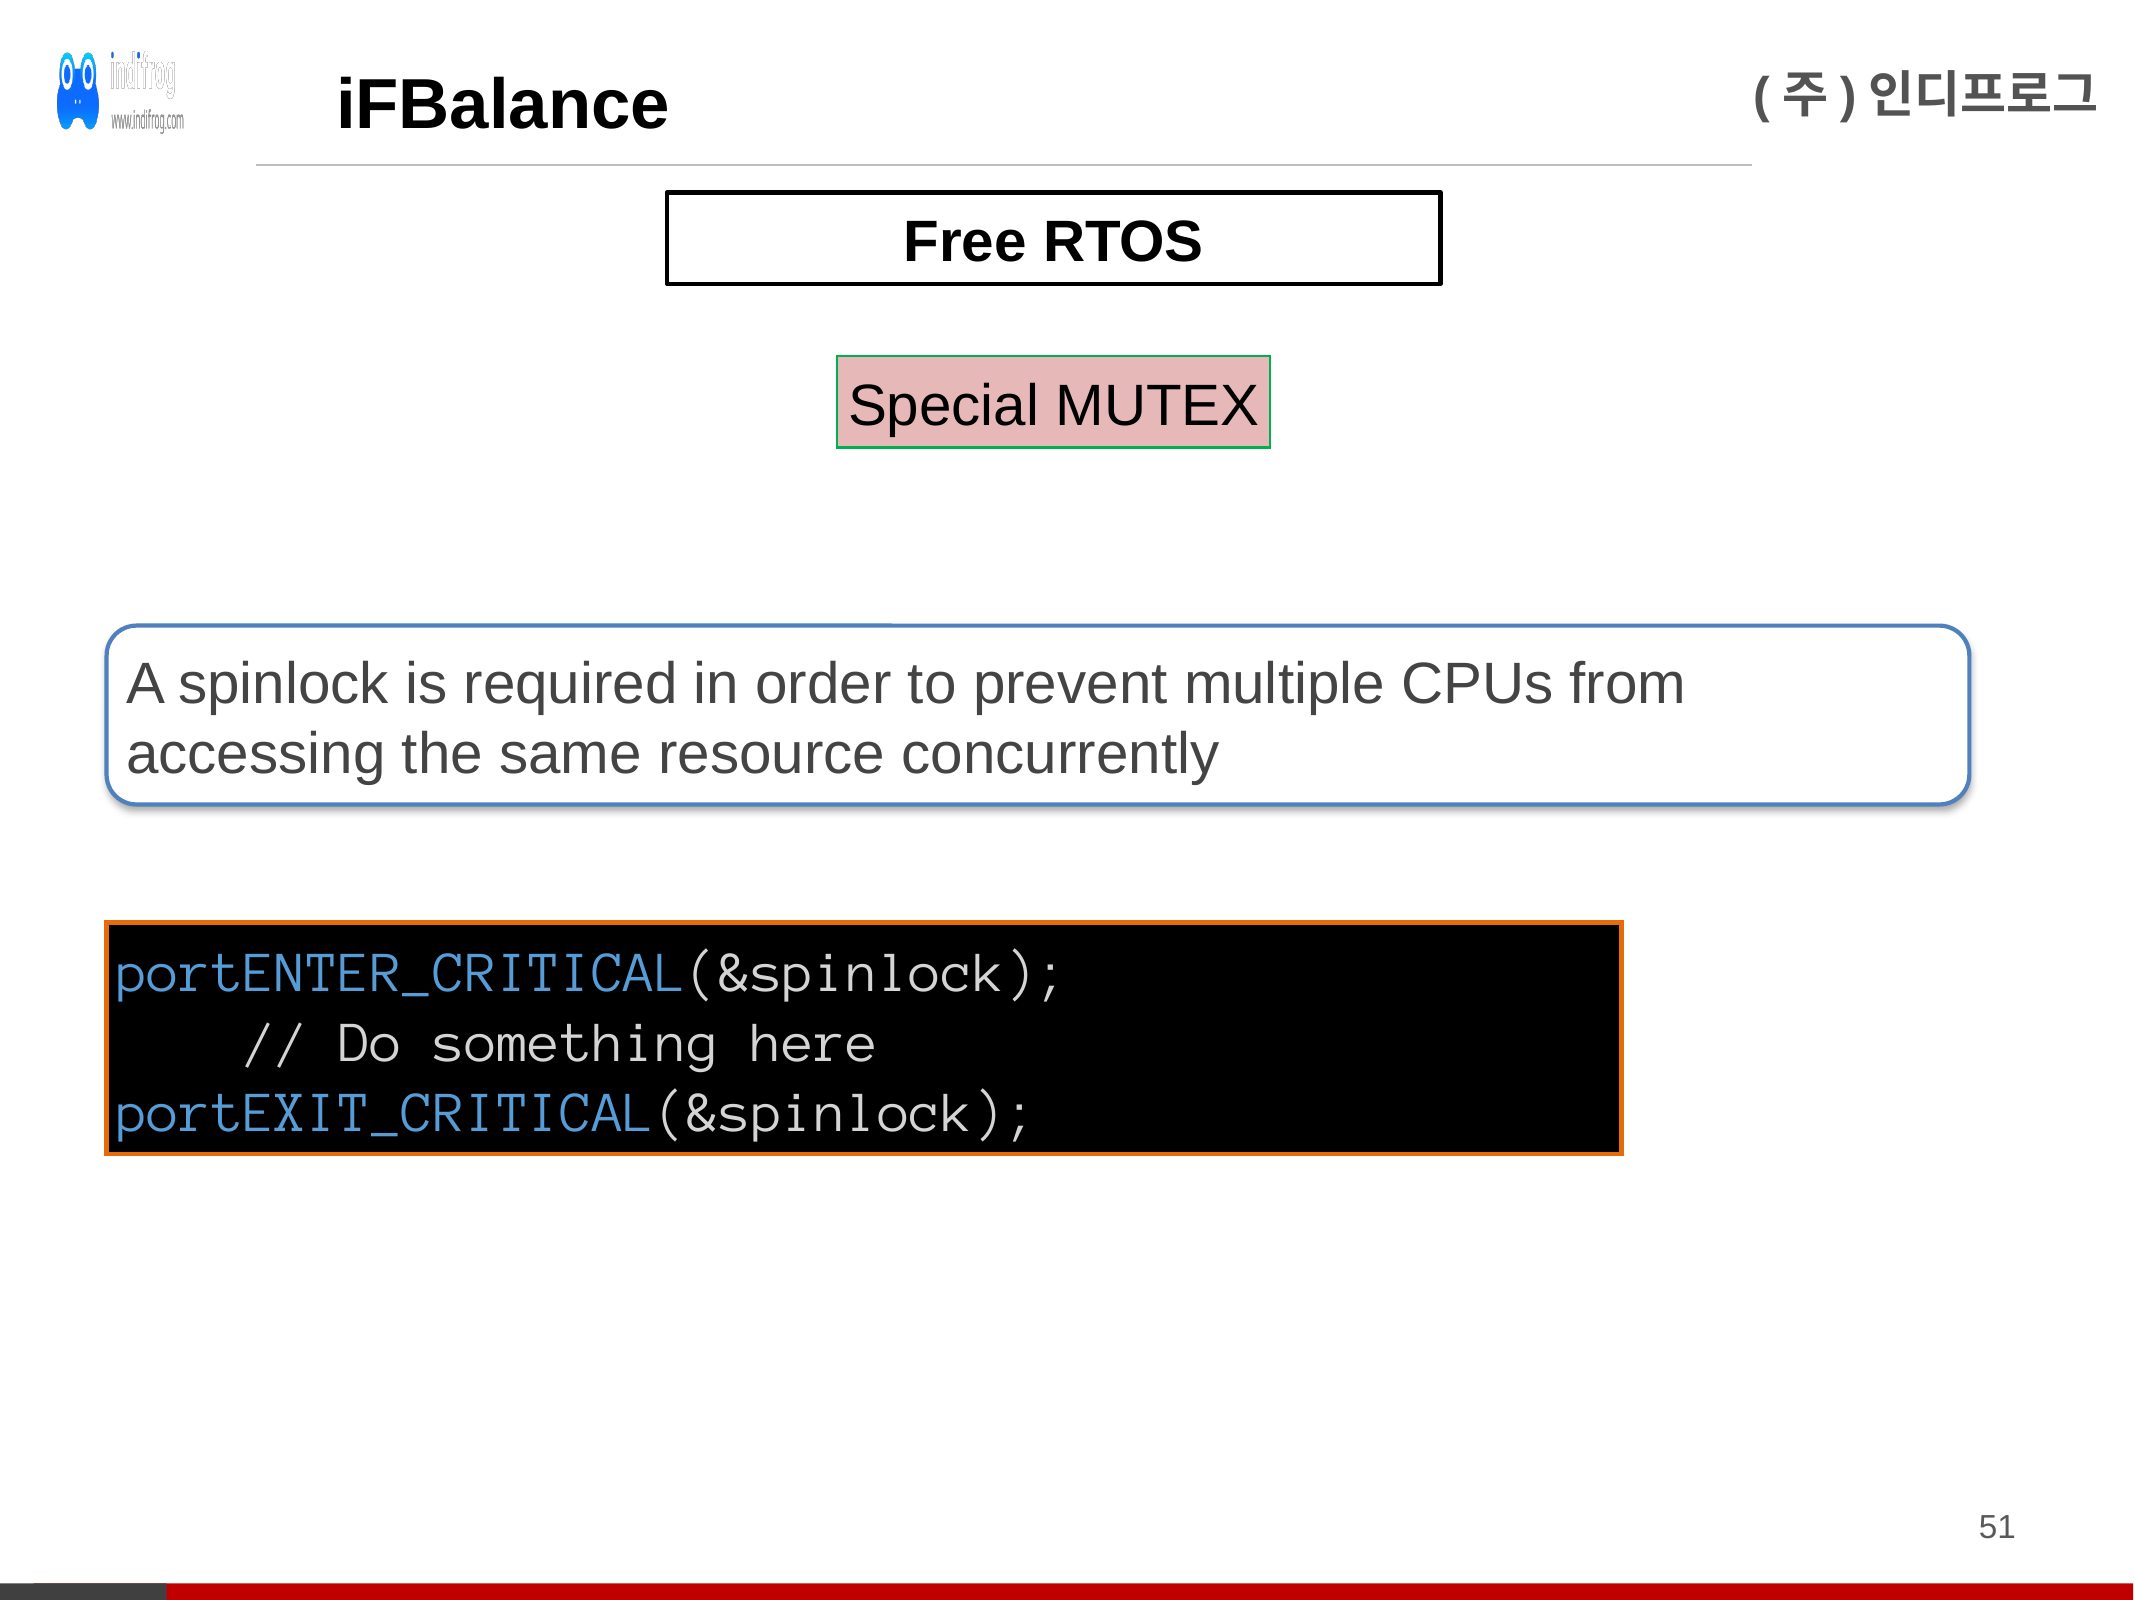

iFBalance
Free RTOS
Special MUTEX
A spinlock is required in order to prevent multiple CPUs from accessing the same resource concurrently
portENTER_CRITICAL(&spinlock);
    // Do something here
portEXIT_CRITICAL(&spinlock);
51